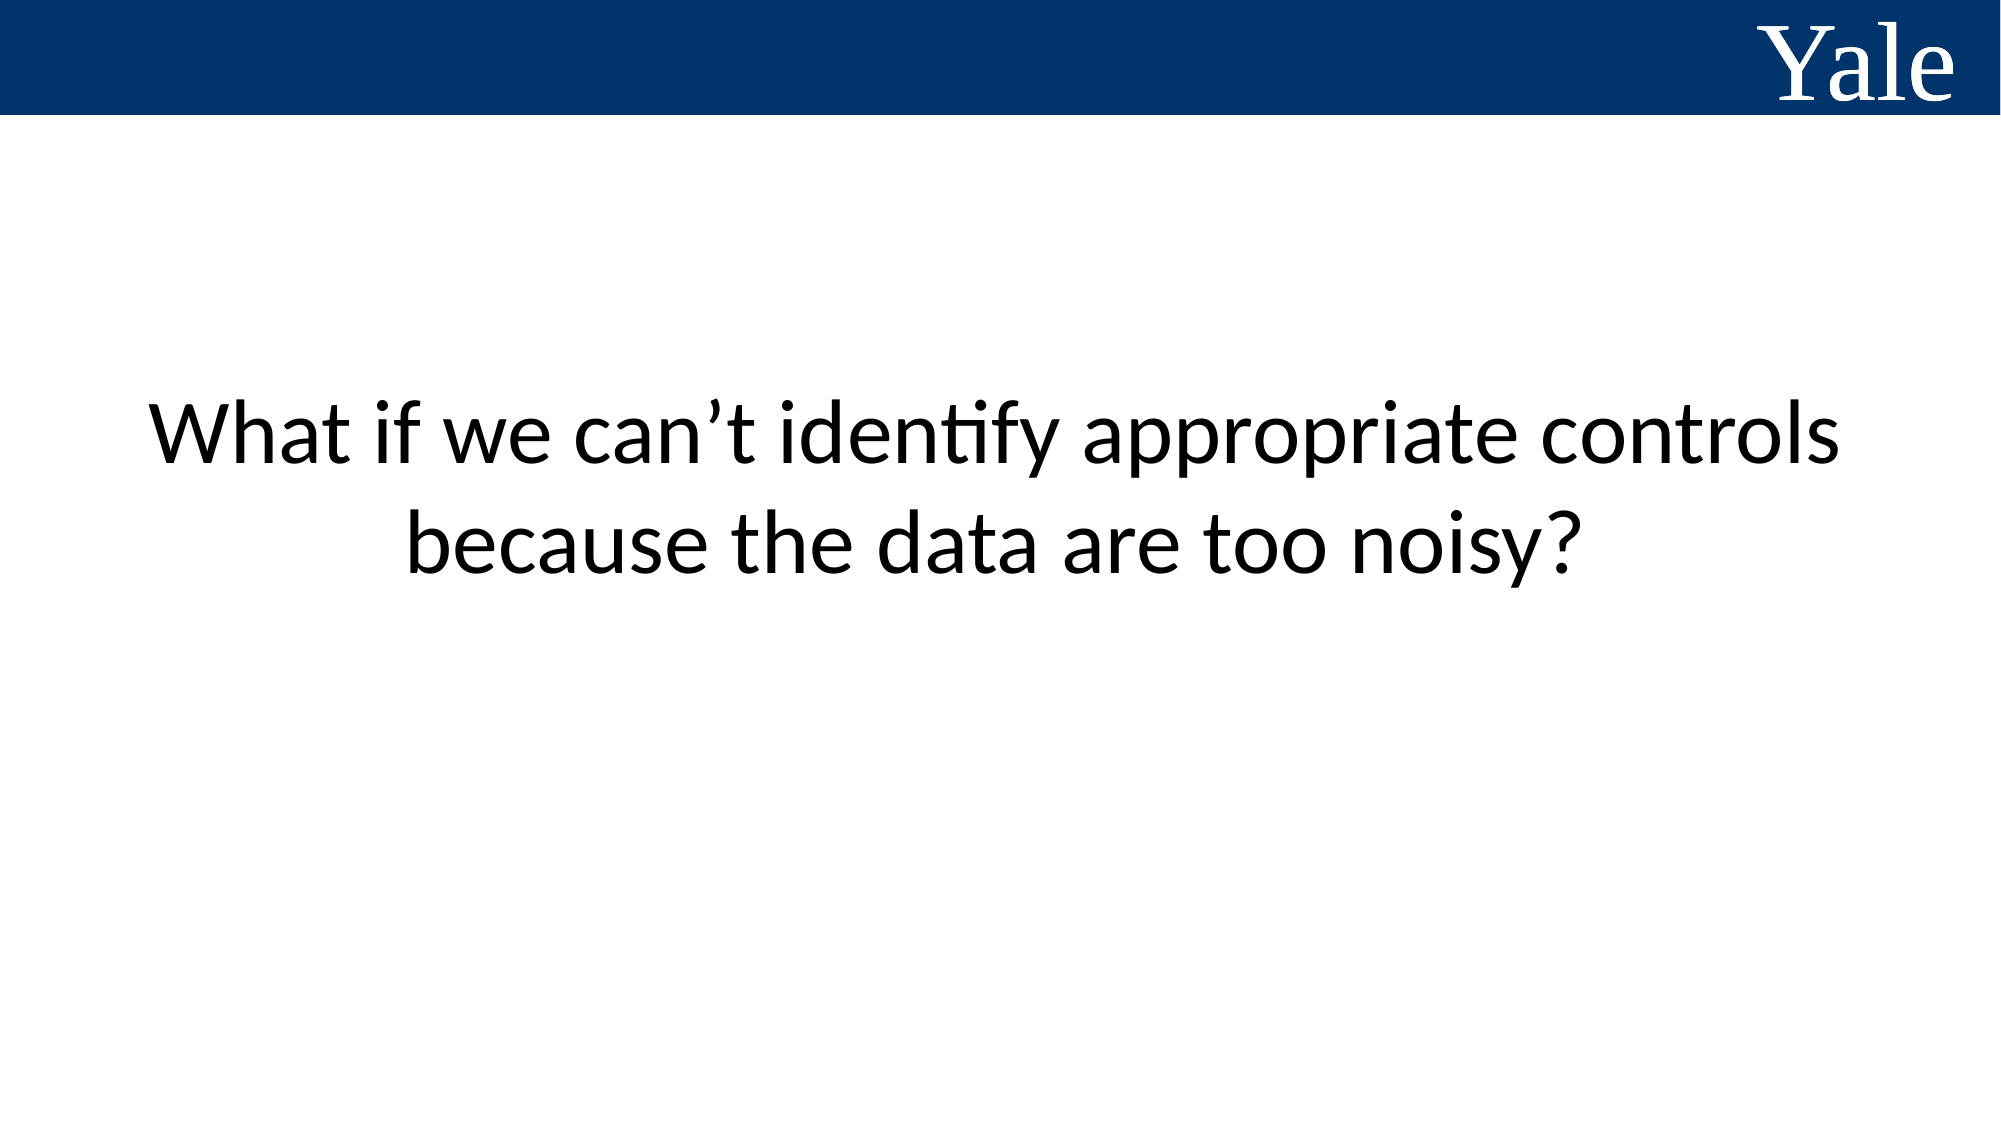

# What if we can’t identify appropriate controls because the data are too noisy?